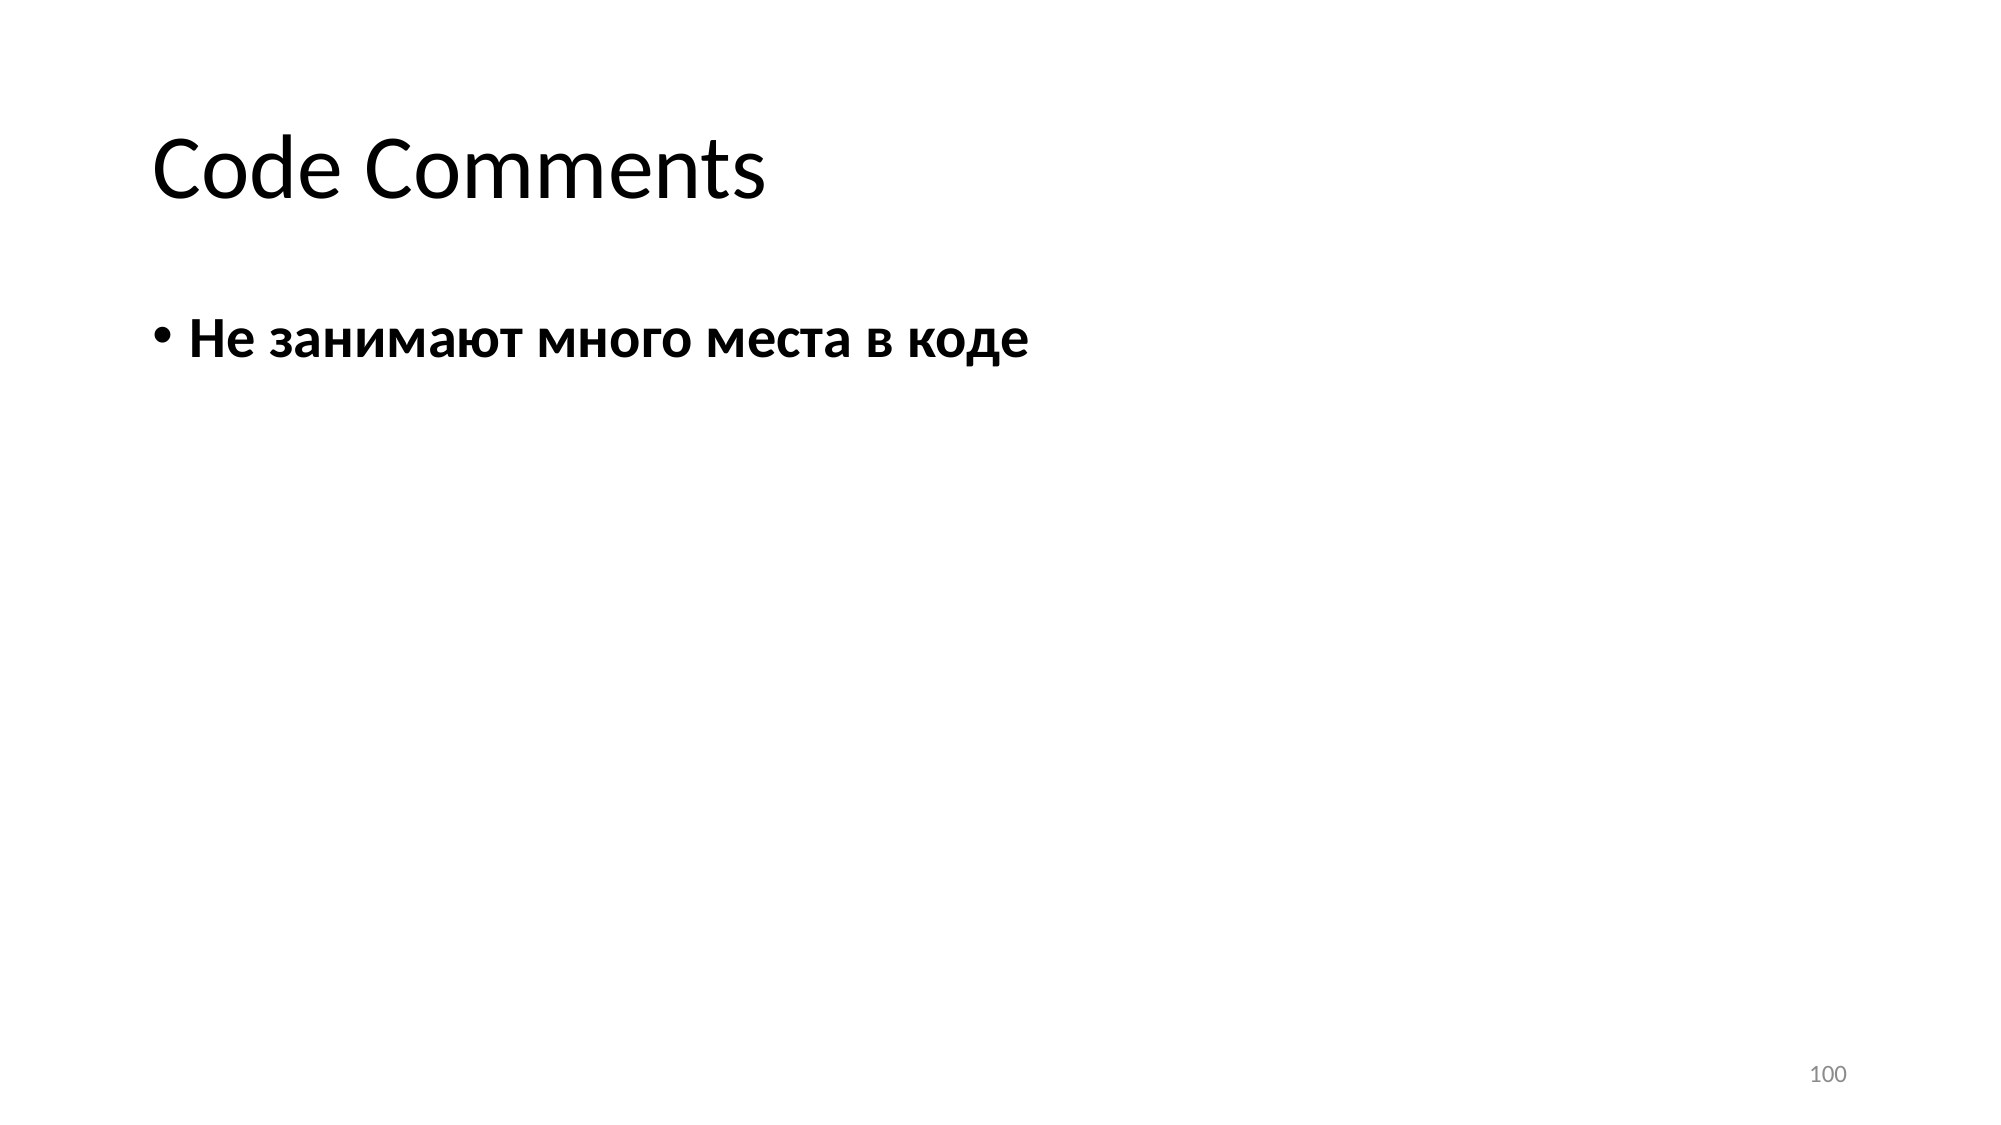

# Code Comments
Не занимают много места в коде
100